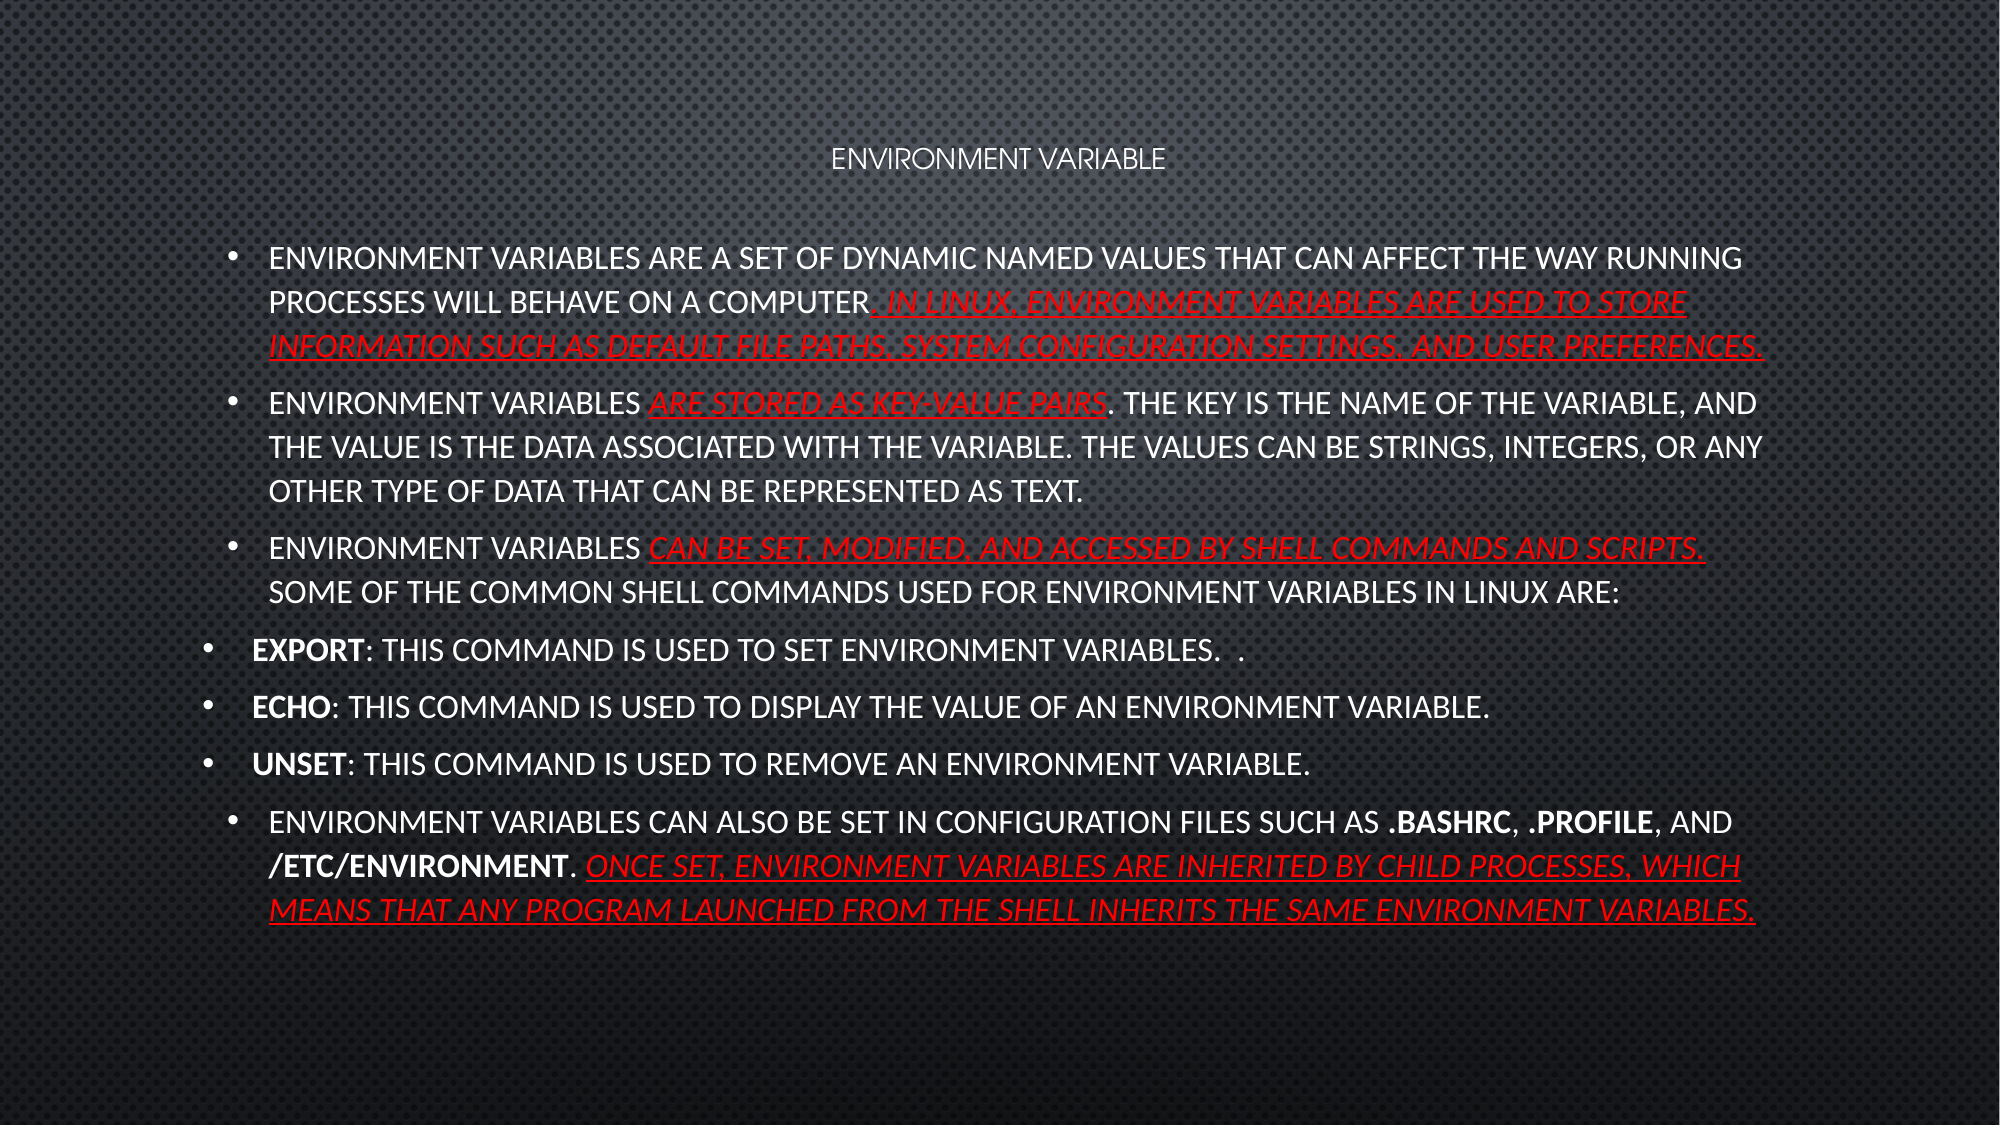

# ENVIRONMENT VARIABLE
Environment variables are a set of dynamic named values that can affect the way running processes will behave on a computer. In Linux, environment variables are used to store information such as default file paths, system configuration settings, and user preferences.
Environment variables are stored as key-value pairs. The key is the name of the variable, and the value is the data associated with the variable. The values can be strings, integers, or any other type of data that can be represented as text.
Environment variables can be set, modified, and accessed by shell commands and scripts. Some of the common shell commands used for environment variables in Linux are:
export: This command is used to set environment variables.  .
echo: This command is used to display the value of an environment variable.
unset: This command is used to remove an environment variable.
Environment variables can also be set in configuration files such as .bashrc, .profile, and /etc/environment. Once set, environment variables are inherited by child processes, which means that any program launched from the shell inherits the same environment variables.